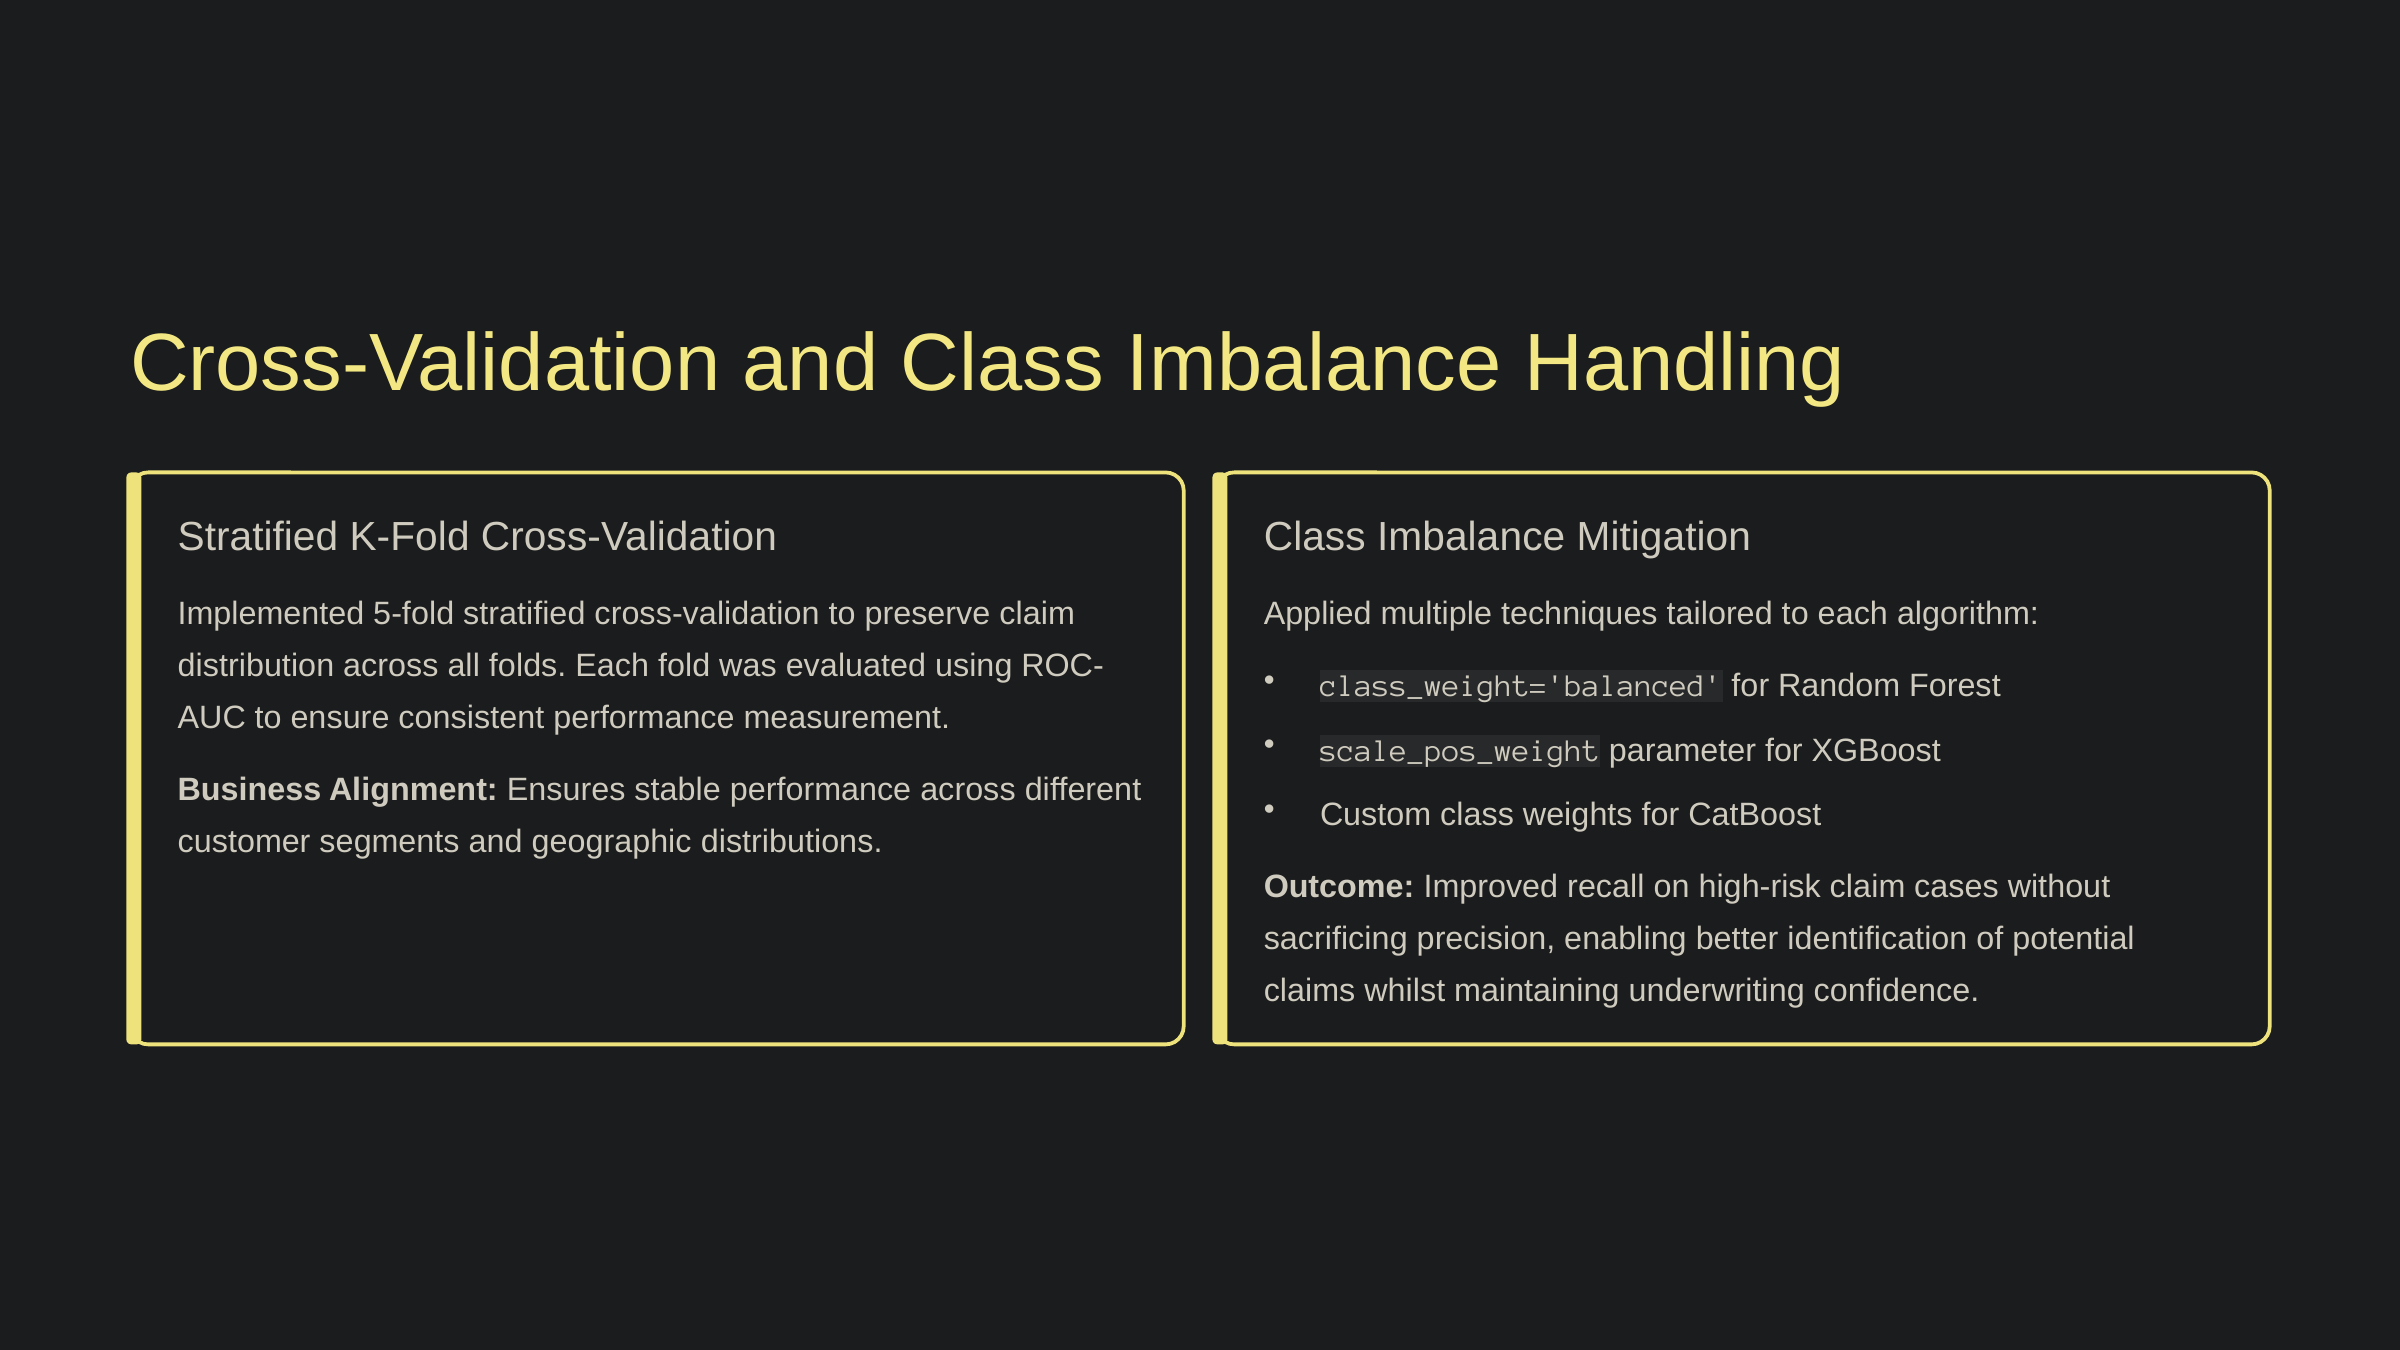

Cross-Validation and Class Imbalance Handling

Stratified K-Fold Cross-Validation
Class Imbalance Mitigation
Implemented 5-fold stratified cross-validation to preserve claim distribution across all folds. Each fold was evaluated using ROC-AUC to ensure consistent performance measurement.
Applied multiple techniques tailored to each algorithm:
class_weight='balanced' for Random Forest
scale_pos_weight parameter for XGBoost
Business Alignment: Ensures stable performance across different customer segments and geographic distributions.
Custom class weights for CatBoost
Outcome: Improved recall on high-risk claim cases without sacrificing precision, enabling better identification of potential claims whilst maintaining underwriting confidence.